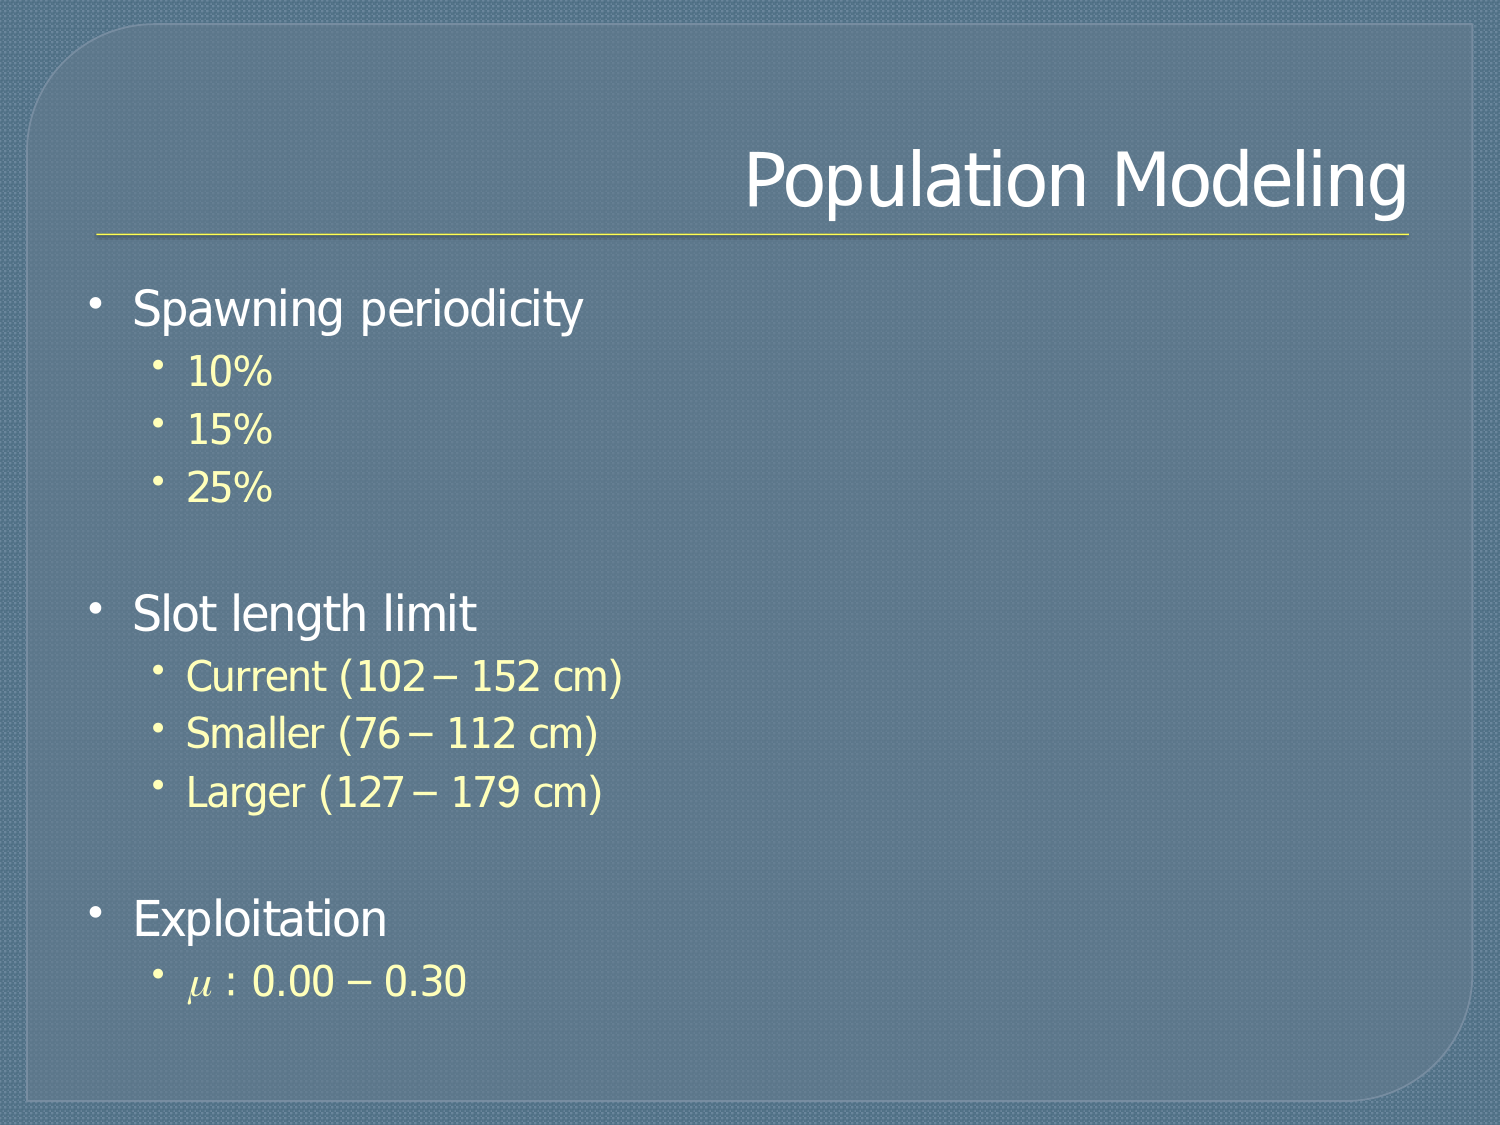

# Population Modeling
Spawning periodicity
10%
15%
25%

Slot length limit
Current (102 – 152 cm)
Smaller (76 – 112 cm)
Larger (127 – 179 cm)

Exploitation
μ : 0.00 – 0.30